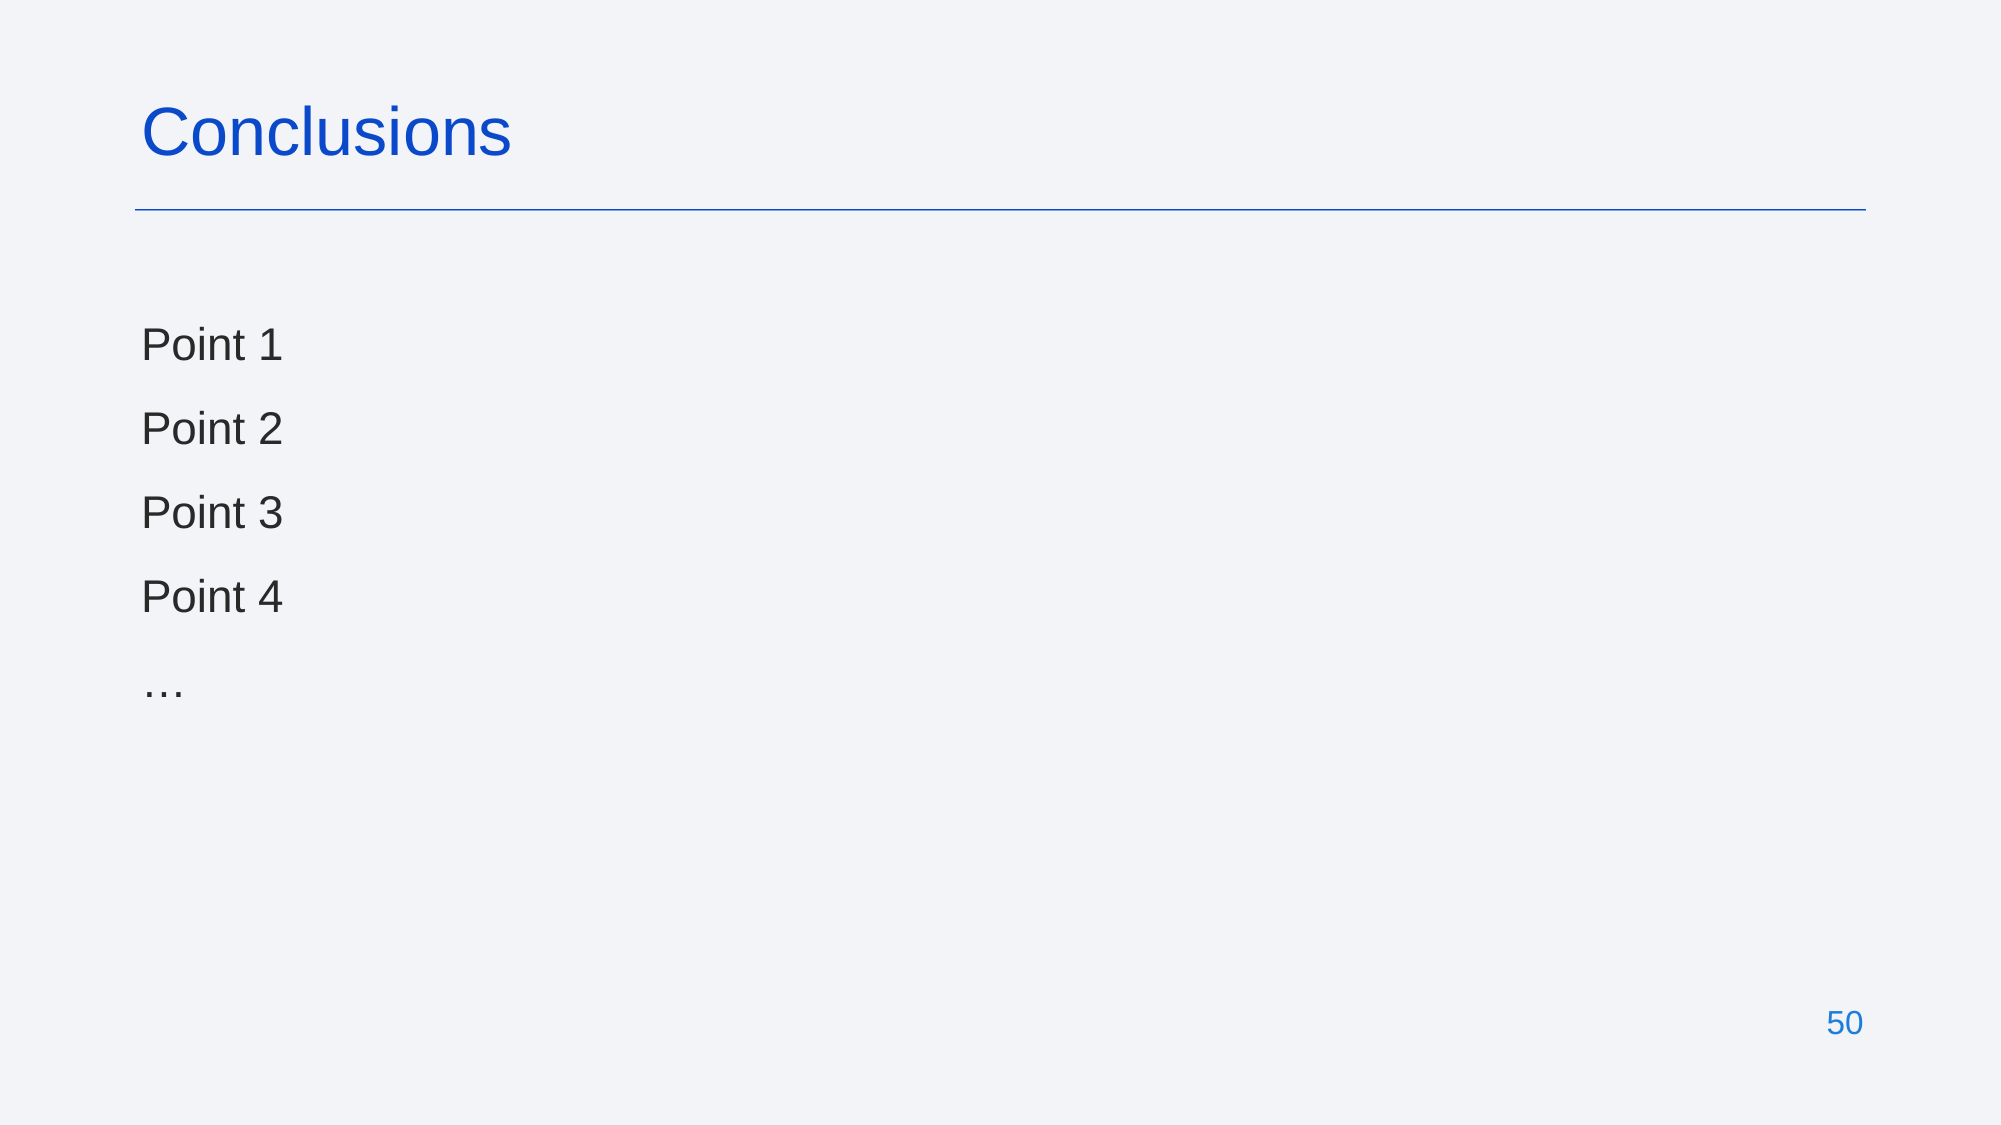

Conclusions
Point 1
Point 2
Point 3
Point 4
…
50